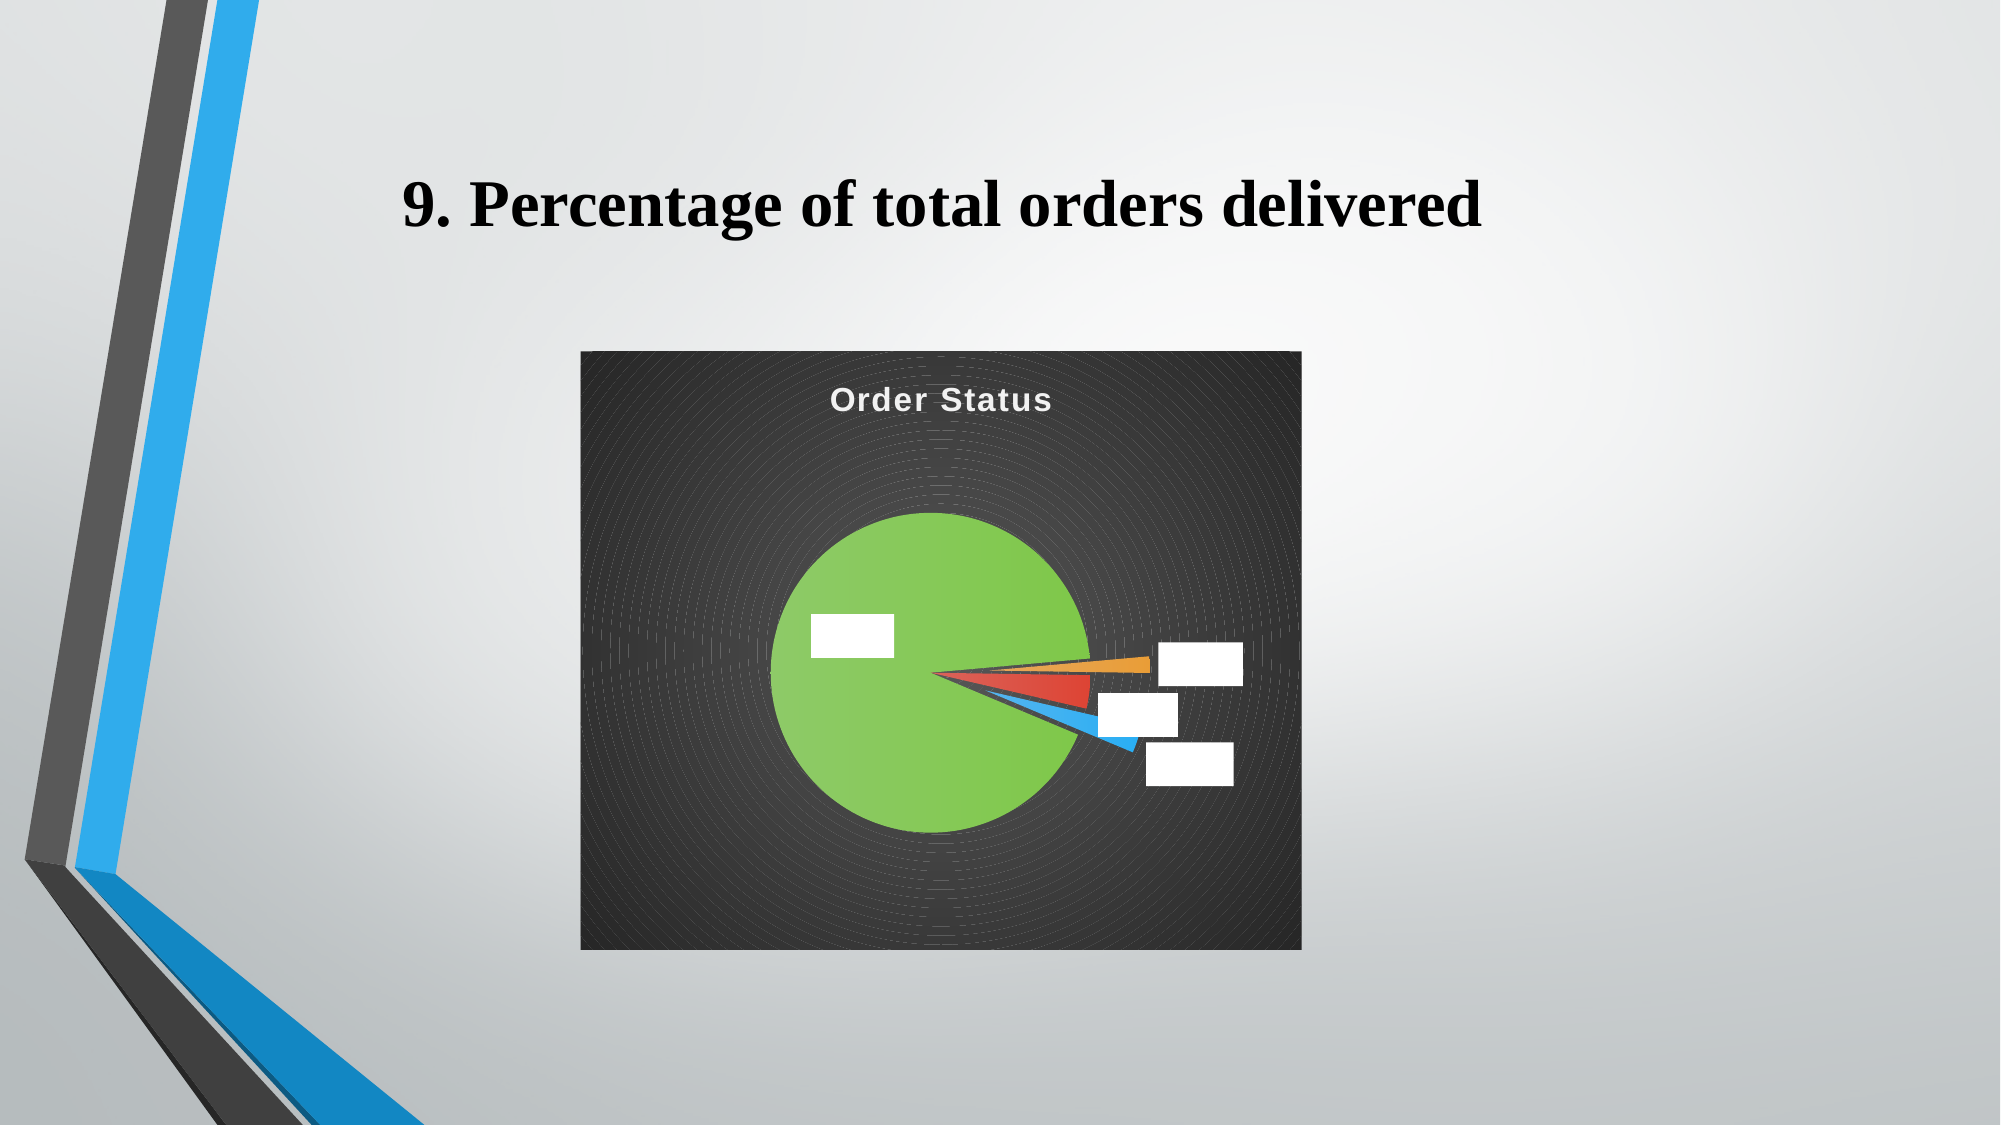

# 9. Percentage of total orders delivered

### Chart: Order Status

| Category | Total |
|---|---|
| Cancelled | 844.0 |
| Delivered | 28641.0 |
| Refunded | 517.0 |
| Returned | 1045.0 |